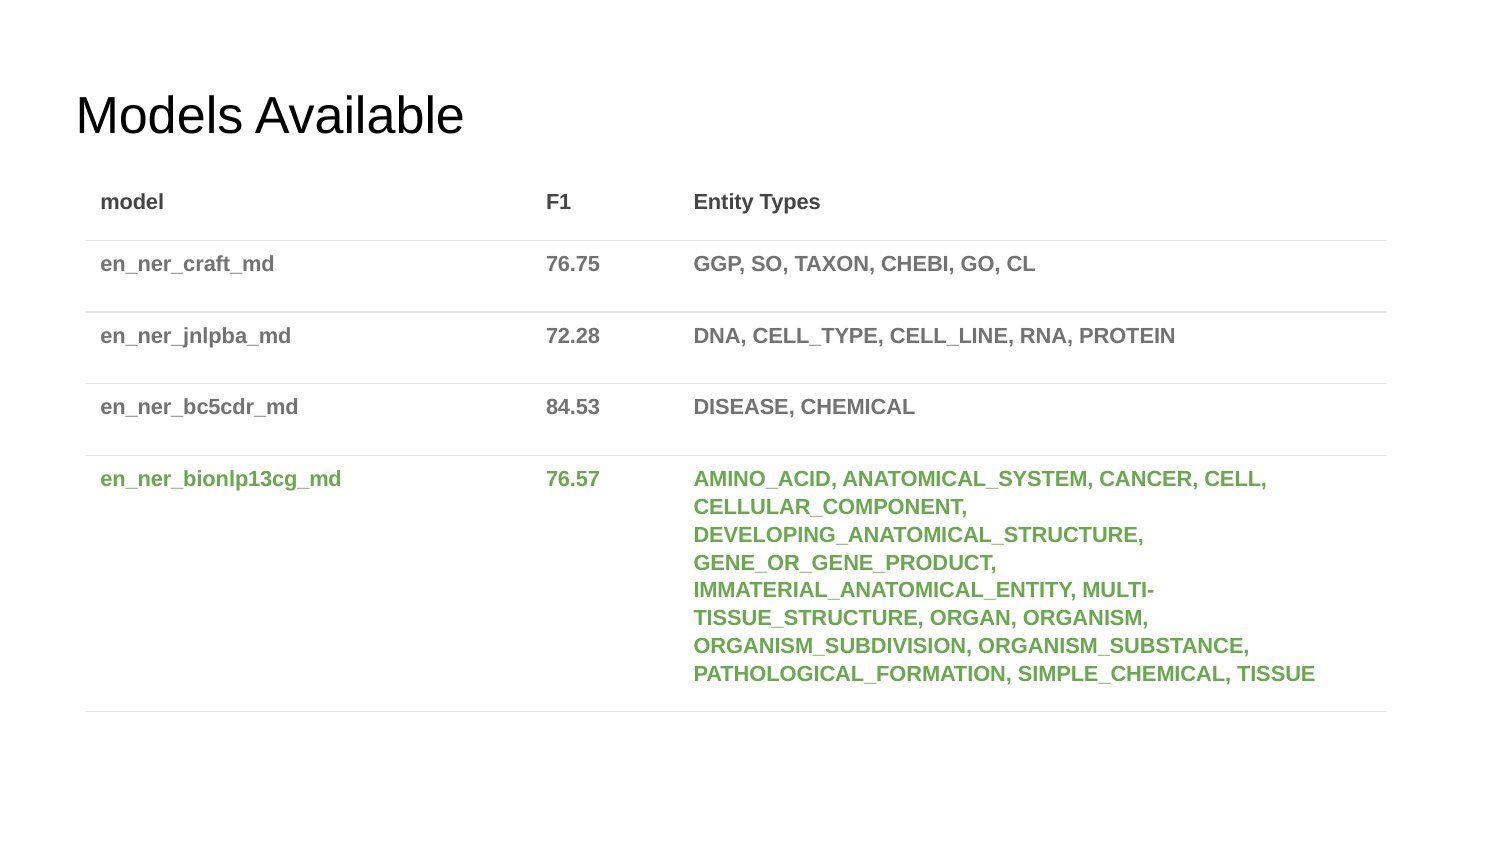

Models Available
| model | F1 | Entity Types |
| --- | --- | --- |
| en\_ner\_craft\_md | 76.75 | GGP, SO, TAXON, CHEBI, GO, CL |
| en\_ner\_jnlpba\_md | 72.28 | DNA, CELL\_TYPE, CELL\_LINE, RNA, PROTEIN |
| en\_ner\_bc5cdr\_md | 84.53 | DISEASE, CHEMICAL |
| en\_ner\_bionlp13cg\_md | 76.57 | AMINO\_ACID, ANATOMICAL\_SYSTEM, CANCER, CELL, CELLULAR\_COMPONENT, DEVELOPING\_ANATOMICAL\_STRUCTURE, GENE\_OR\_GENE\_PRODUCT, IMMATERIAL\_ANATOMICAL\_ENTITY, MULTI-TISSUE\_STRUCTURE, ORGAN, ORGANISM, ORGANISM\_SUBDIVISION, ORGANISM\_SUBSTANCE, PATHOLOGICAL\_FORMATION, SIMPLE\_CHEMICAL, TISSUE |